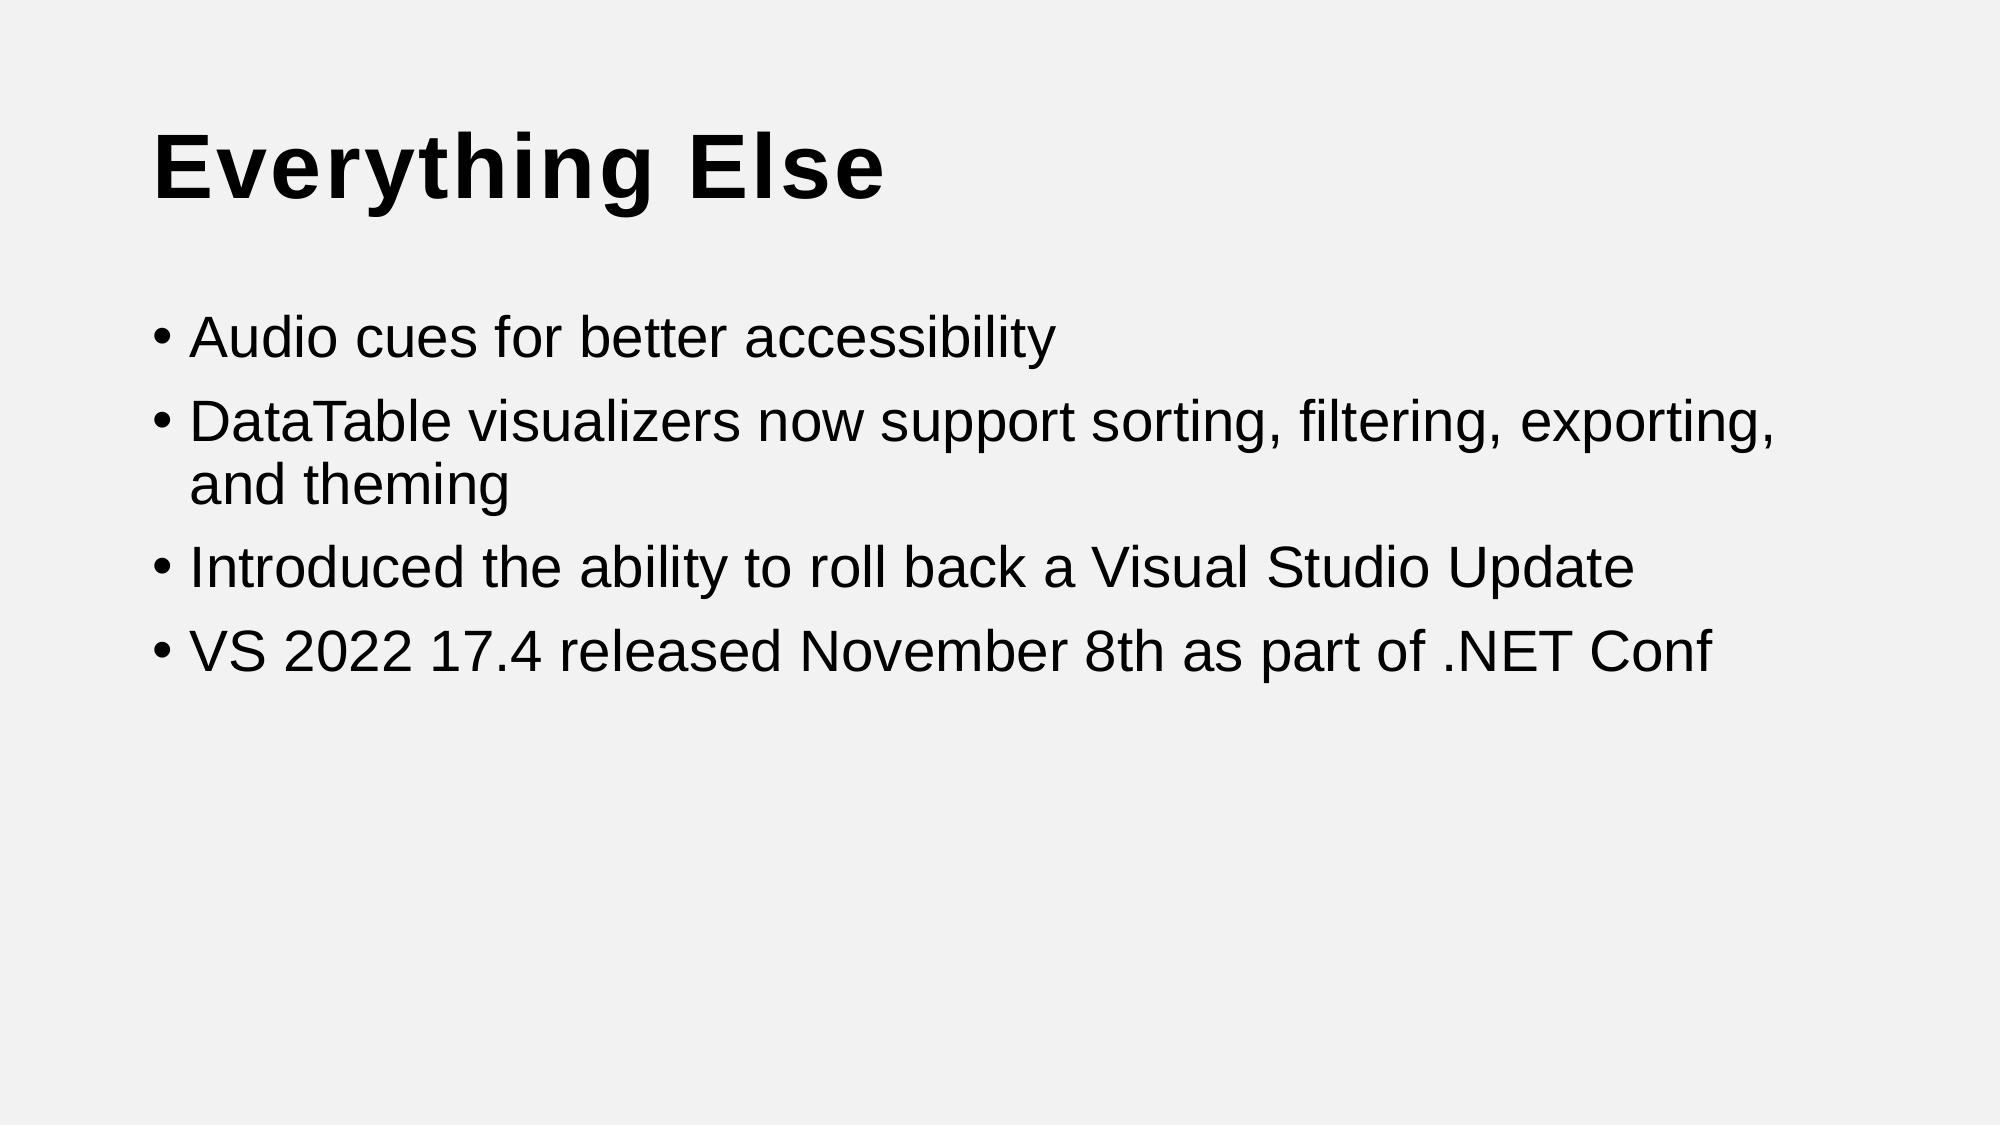

# Everything Else
Audio cues for better accessibility
DataTable visualizers now support sorting, filtering, exporting, and theming
Introduced the ability to roll back a Visual Studio Update
VS 2022 17.4 released November 8th as part of .NET Conf